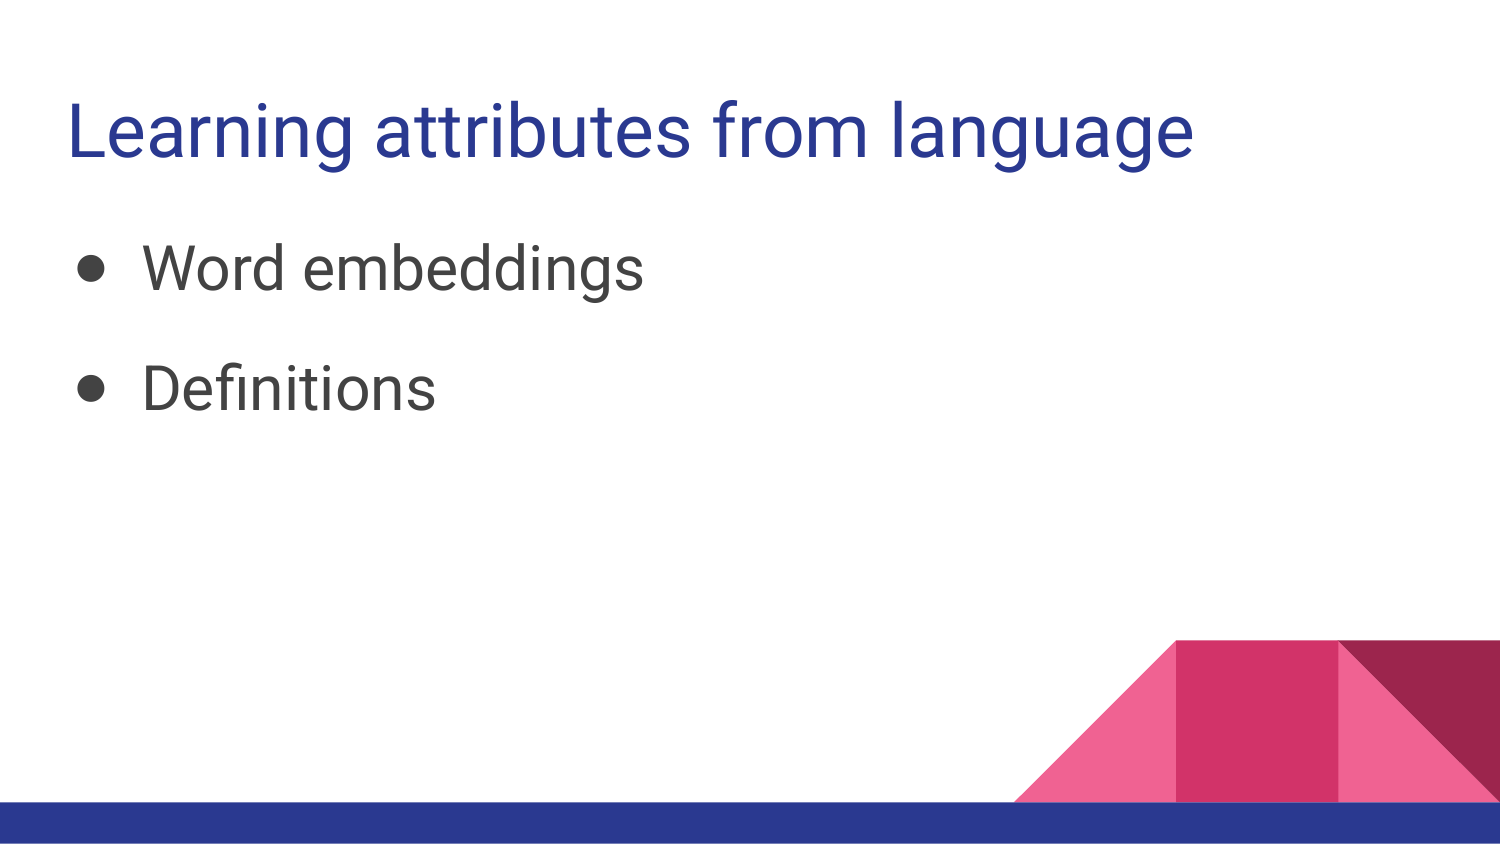

# Learning attributes from language
Word embeddings
Definitions